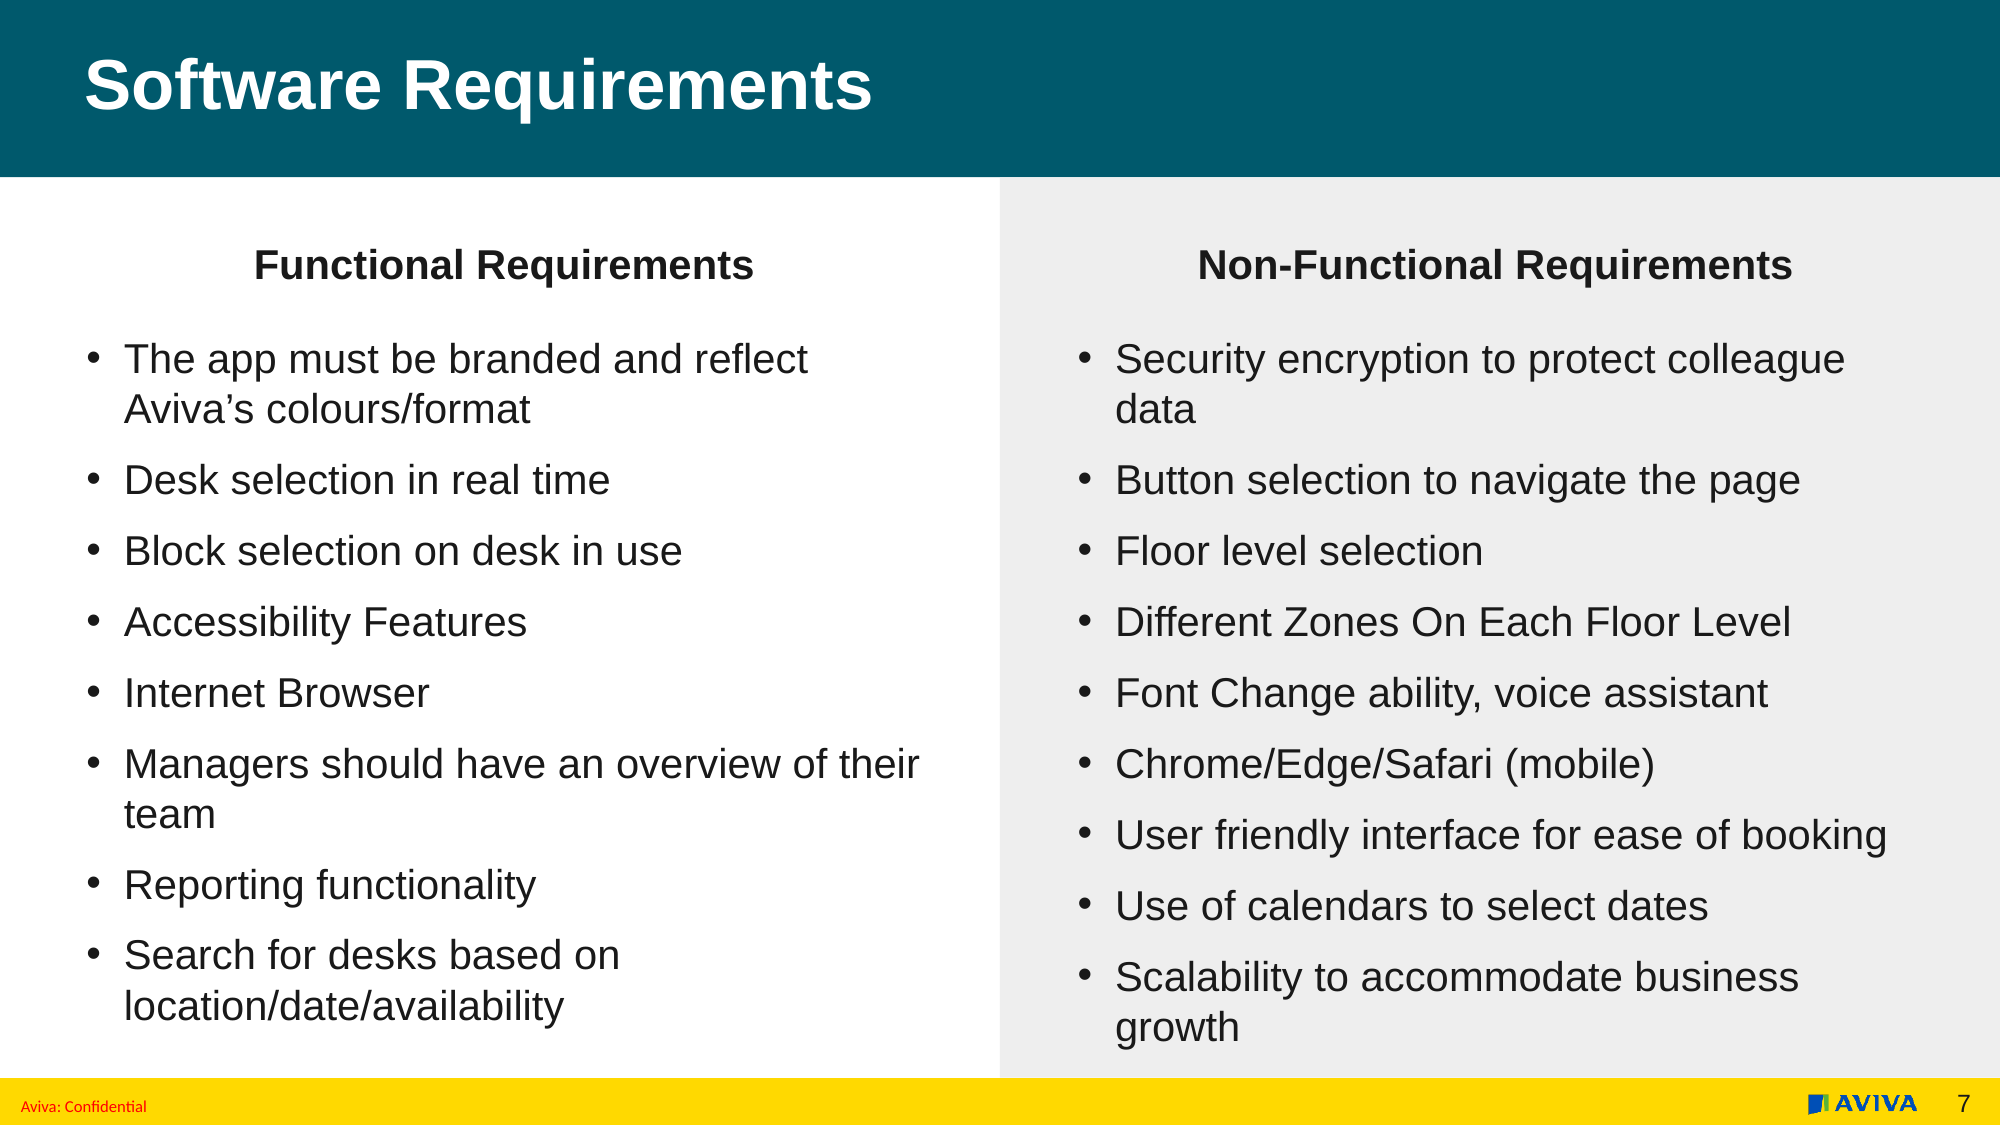

# Software Requirements
Functional Requirements
Non-Functional Requirements
The app must be branded and reflect Aviva’s colours/format
Desk selection in real time
Block selection on desk in use
Accessibility Features
Internet Browser
Managers should have an overview of their team
Reporting functionality
Search for desks based on location/date/availability
Security encryption to protect colleague data
Button selection to navigate the page
Floor level selection
Different Zones On Each Floor Level
Font Change ability, voice assistant
Chrome/Edge/Safari (mobile)
User friendly interface for ease of booking
Use of calendars to select dates
Scalability to accommodate business growth